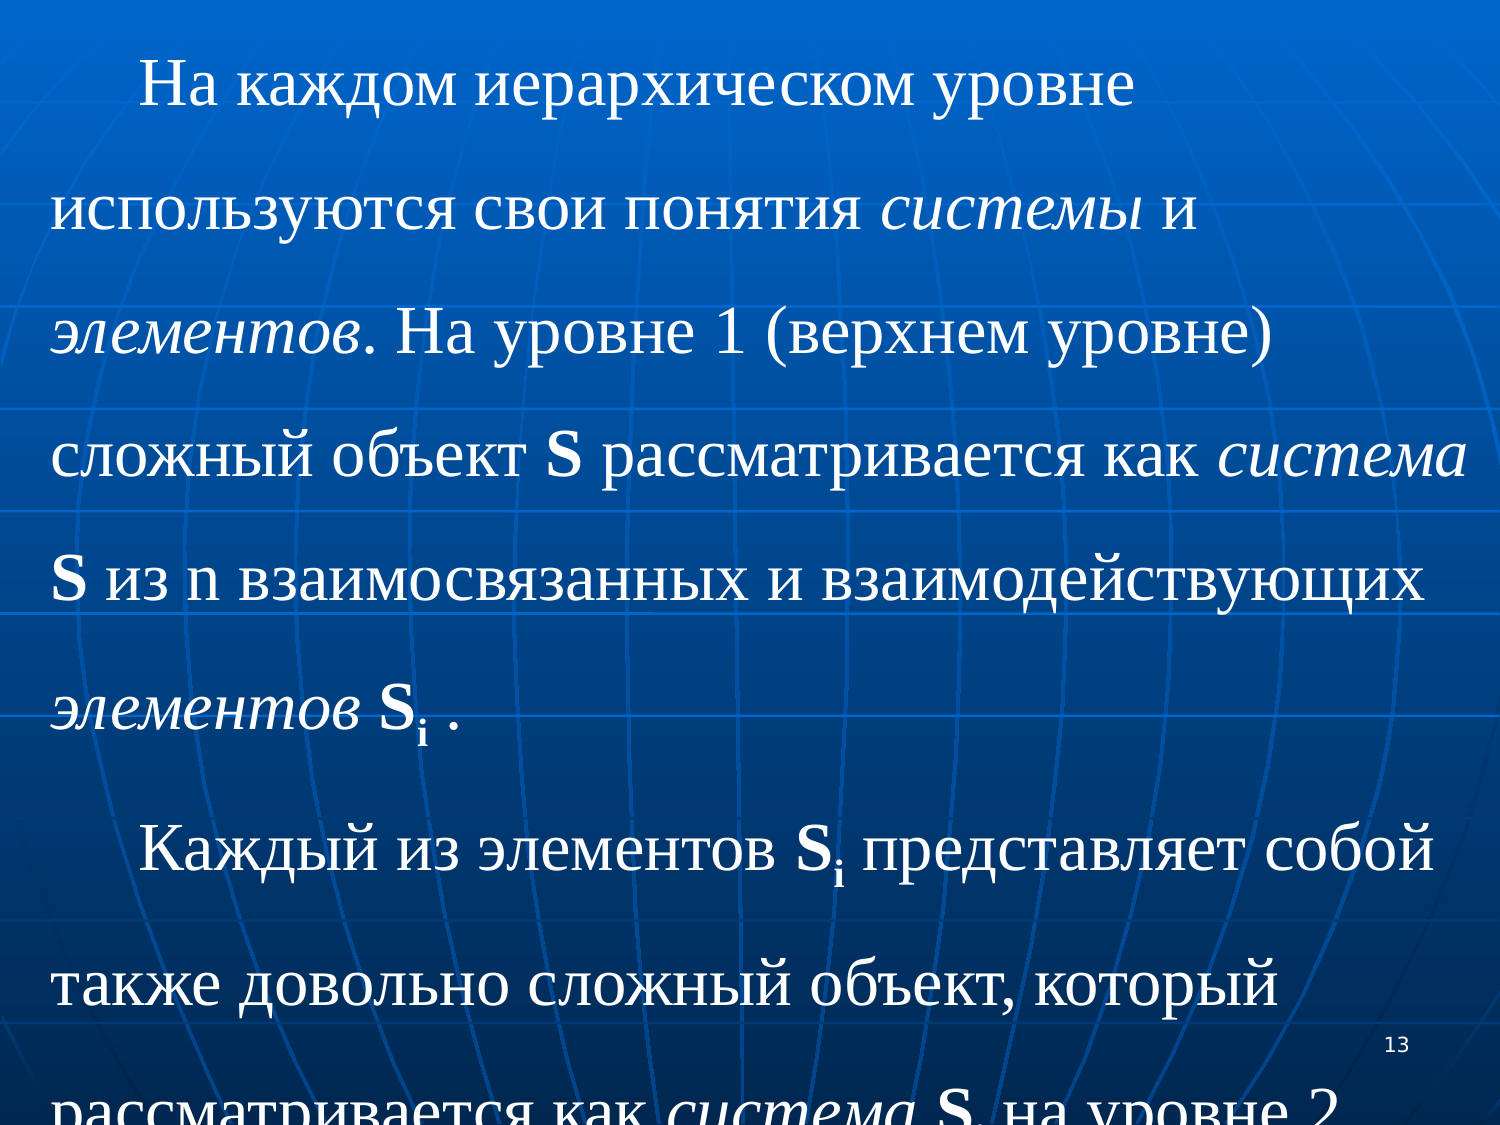

На каждом иерархическом уровне используются свои понятия системы и элементов. На уровне 1 (верхнем уровне) сложный объект S рассматривается как система S из n взаимосвязанных и взаимодействующих элементов Si .
Каждый из элементов Si представляет собой также довольно сложный объект, который рассматривается как система Si на уровне 2.

13